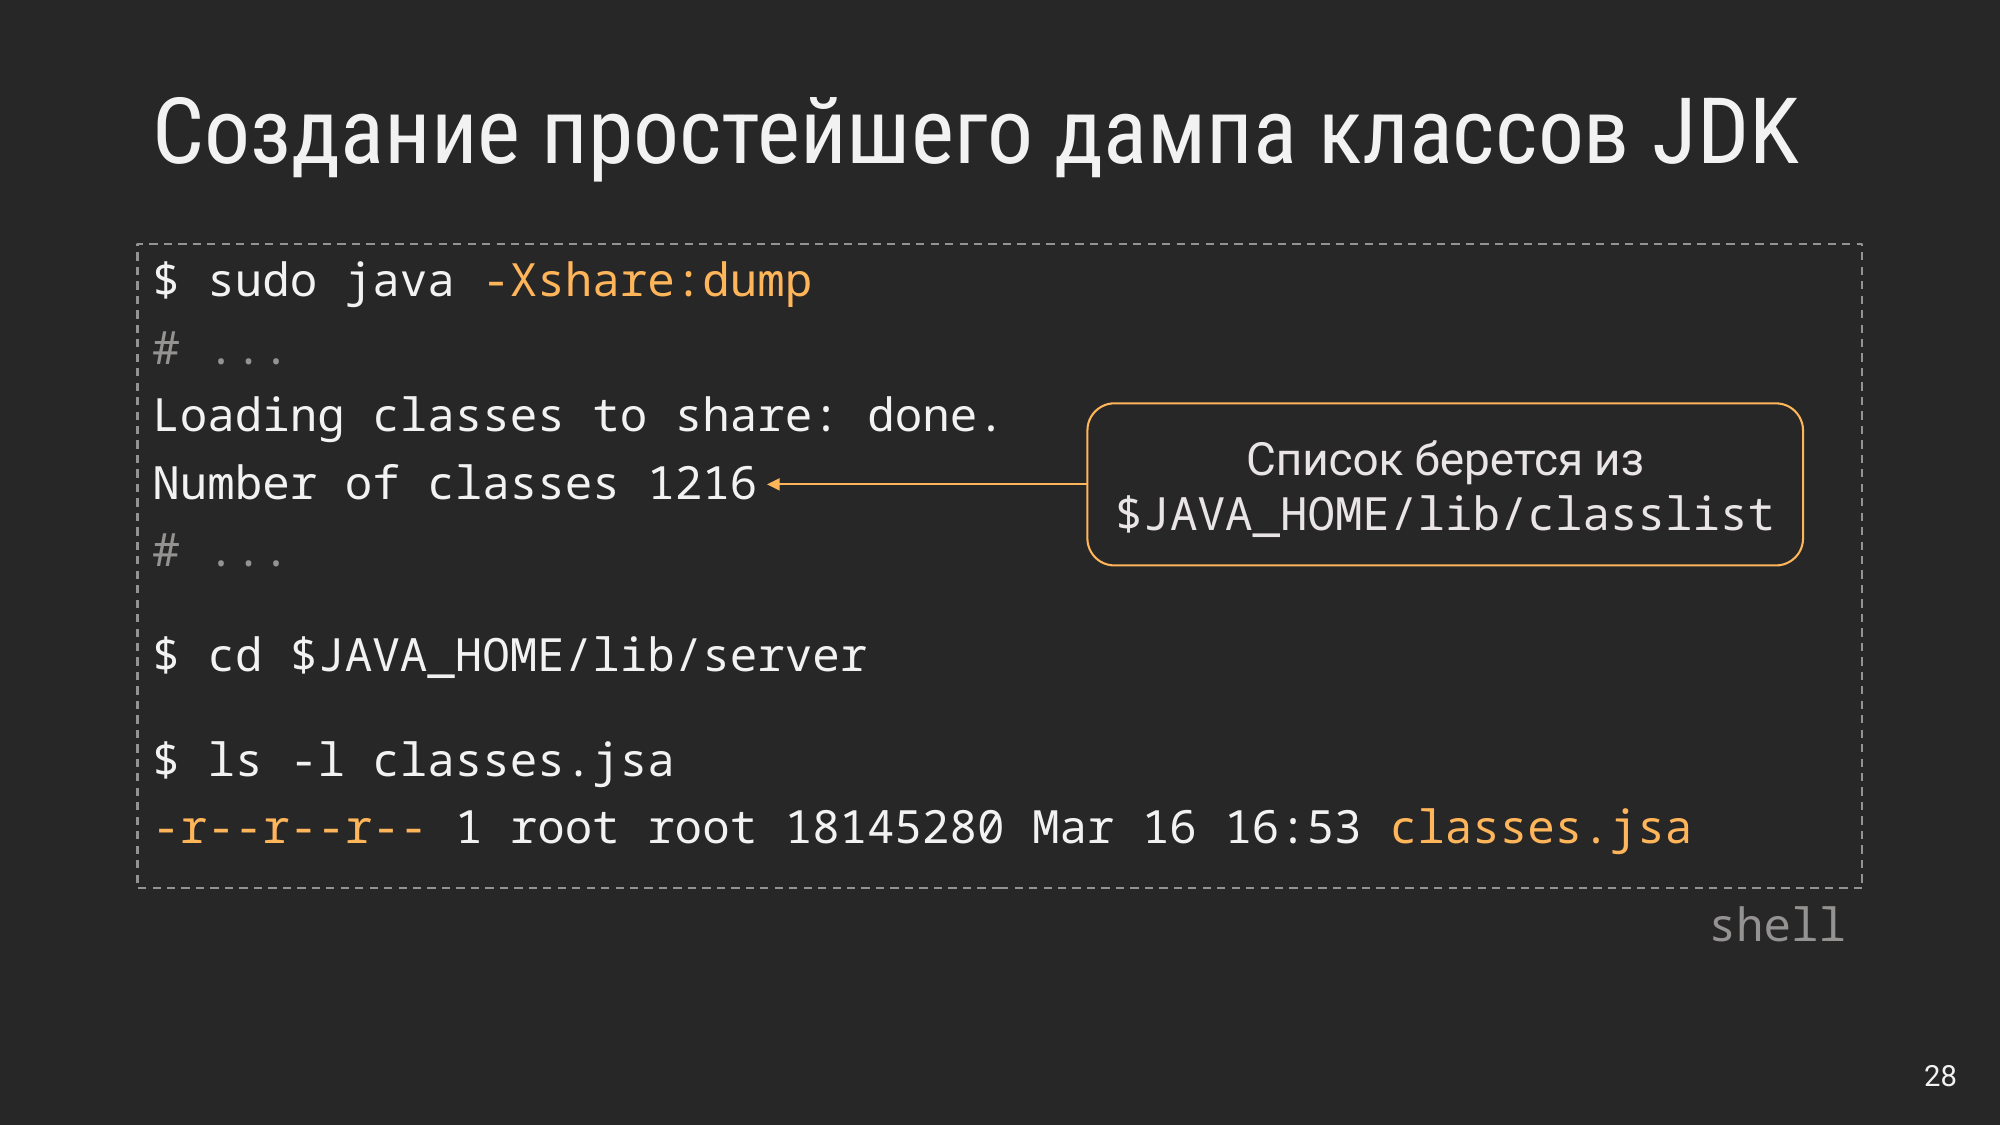

# Создание простейшего дампа классов JDK
$ sudo java -Xshare:dump
# ...
Loading classes to share: done.
Number of classes 1216
# ...
$ cd $JAVA_HOME/lib/server
$ ls -l classes.jsa
-r--r--r-- 1 root root 18145280 Mar 16 16:53 classes.jsa
Список берется из
$JAVA_HOME/lib/classlist
shell
28